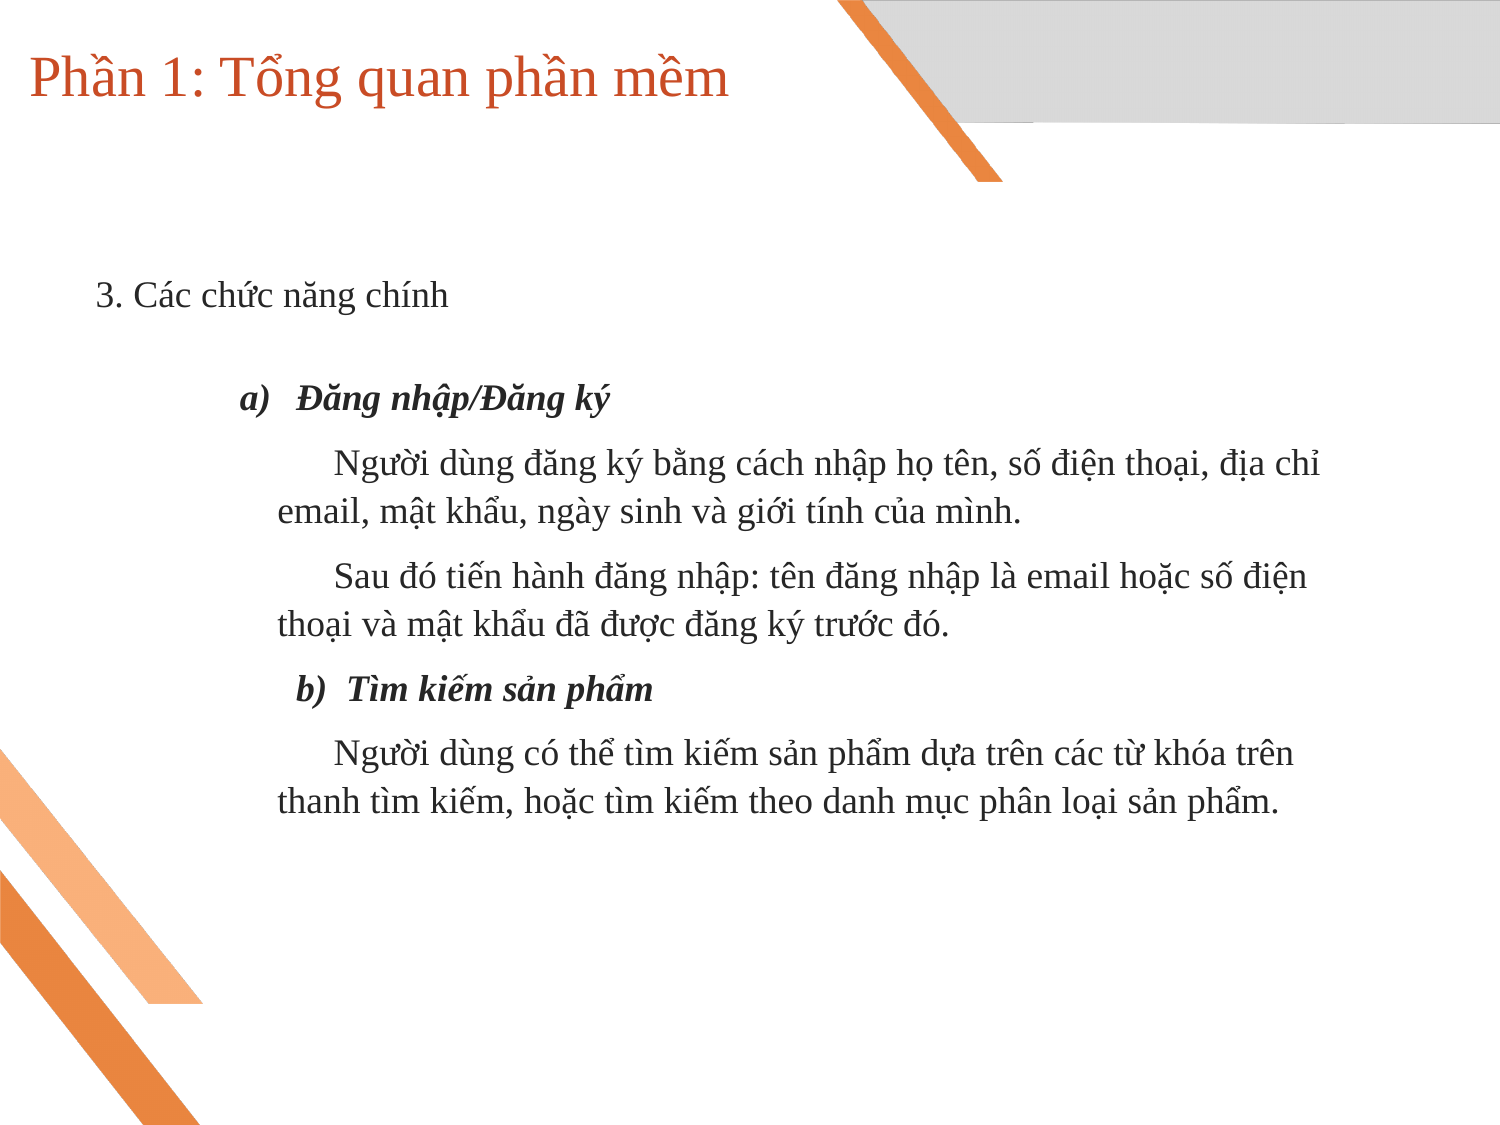

# Phần 1: Tổng quan phần mềm
3. Các chức năng chính
Đăng nhập/Đăng ký
Người dùng đăng ký bằng cách nhập họ tên, số điện thoại, địa chỉ email, mật khẩu, ngày sinh và giới tính của mình.
Sau đó tiến hành đăng nhập: tên đăng nhập là email hoặc số điện thoại và mật khẩu đã được đăng ký trước đó.
b)  Tìm kiếm sản phẩm
Người dùng có thể tìm kiếm sản phẩm dựa trên các từ khóa trên thanh tìm kiếm, hoặc tìm kiếm theo danh mục phân loại sản phẩm.